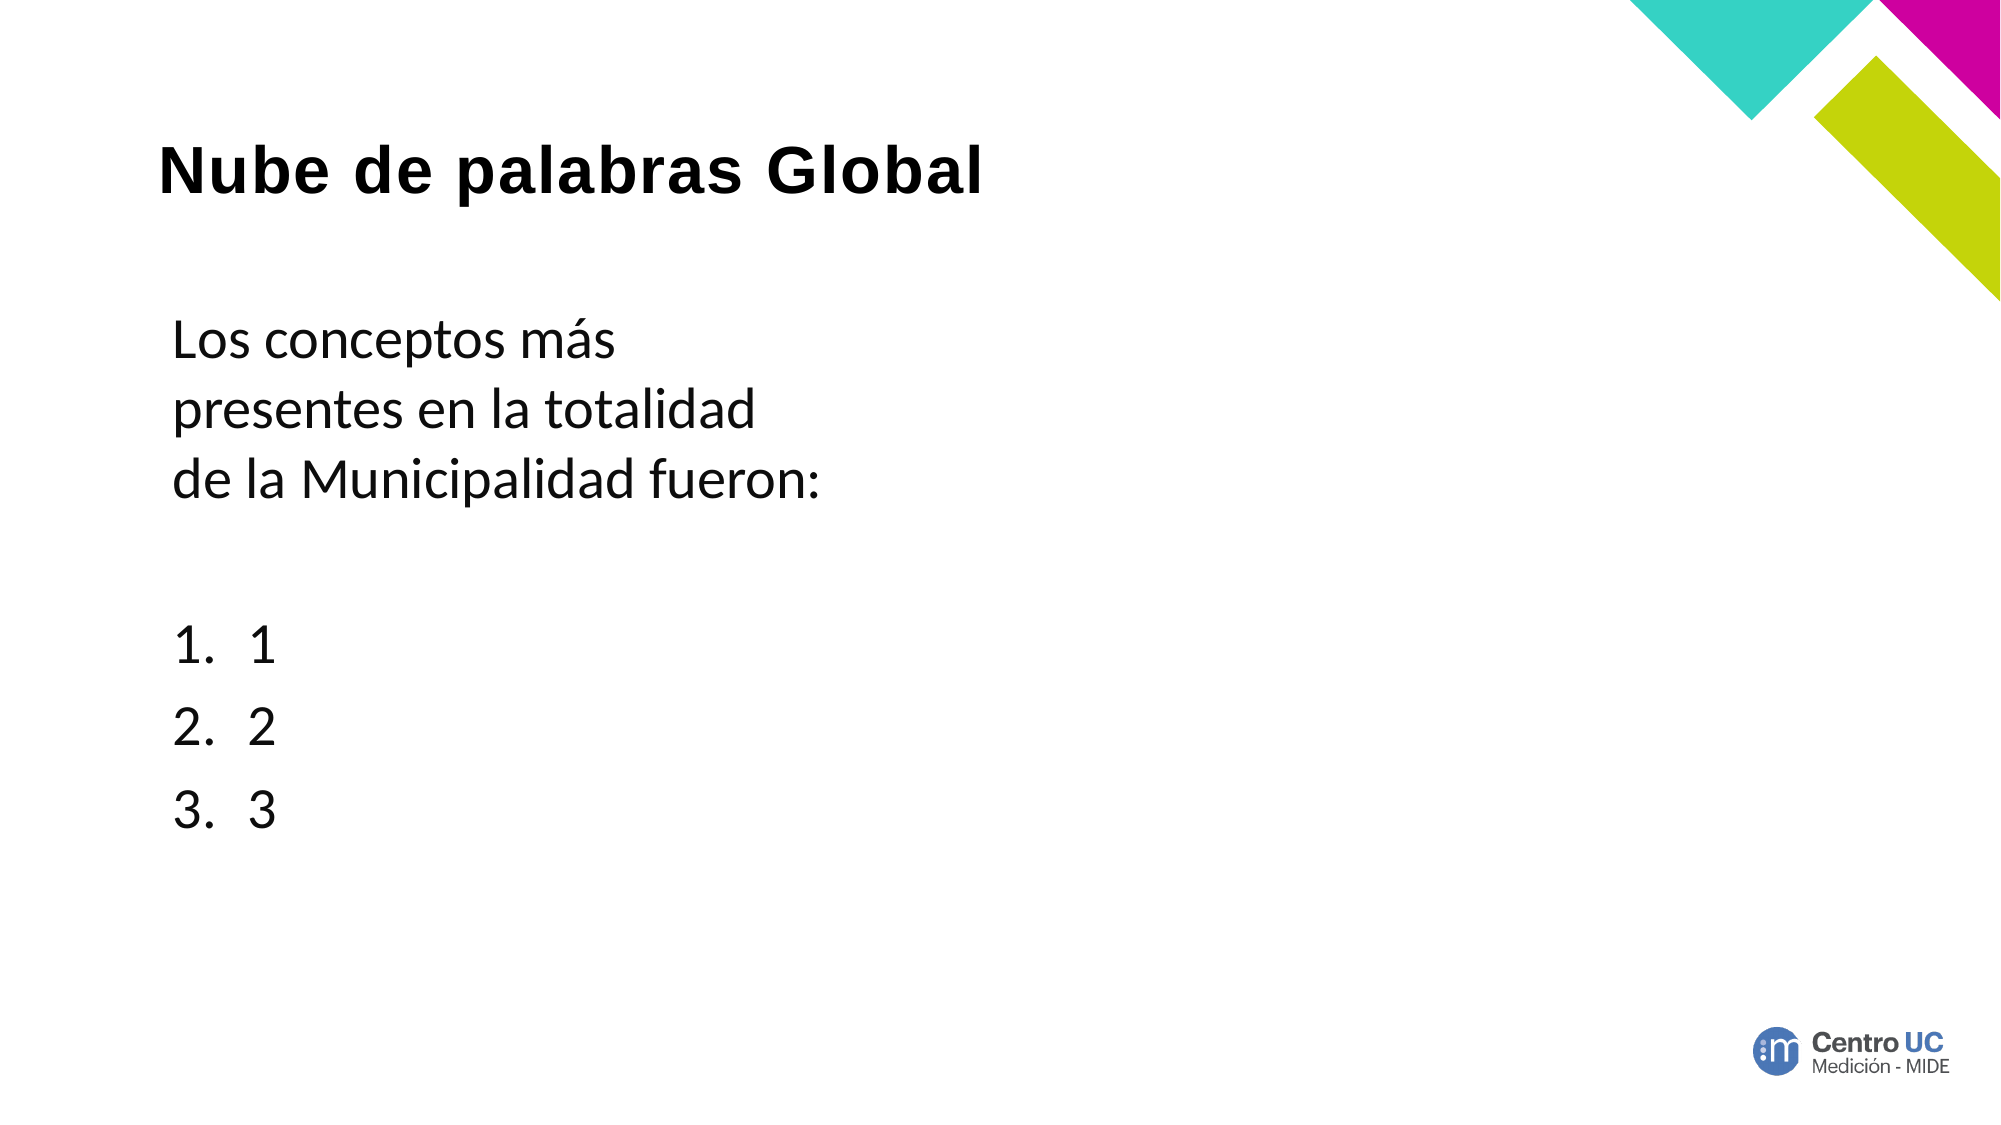

# Nube de palabras Global
Los conceptos más presentes en la totalidad de la Municipalidad fueron:

1
2
3